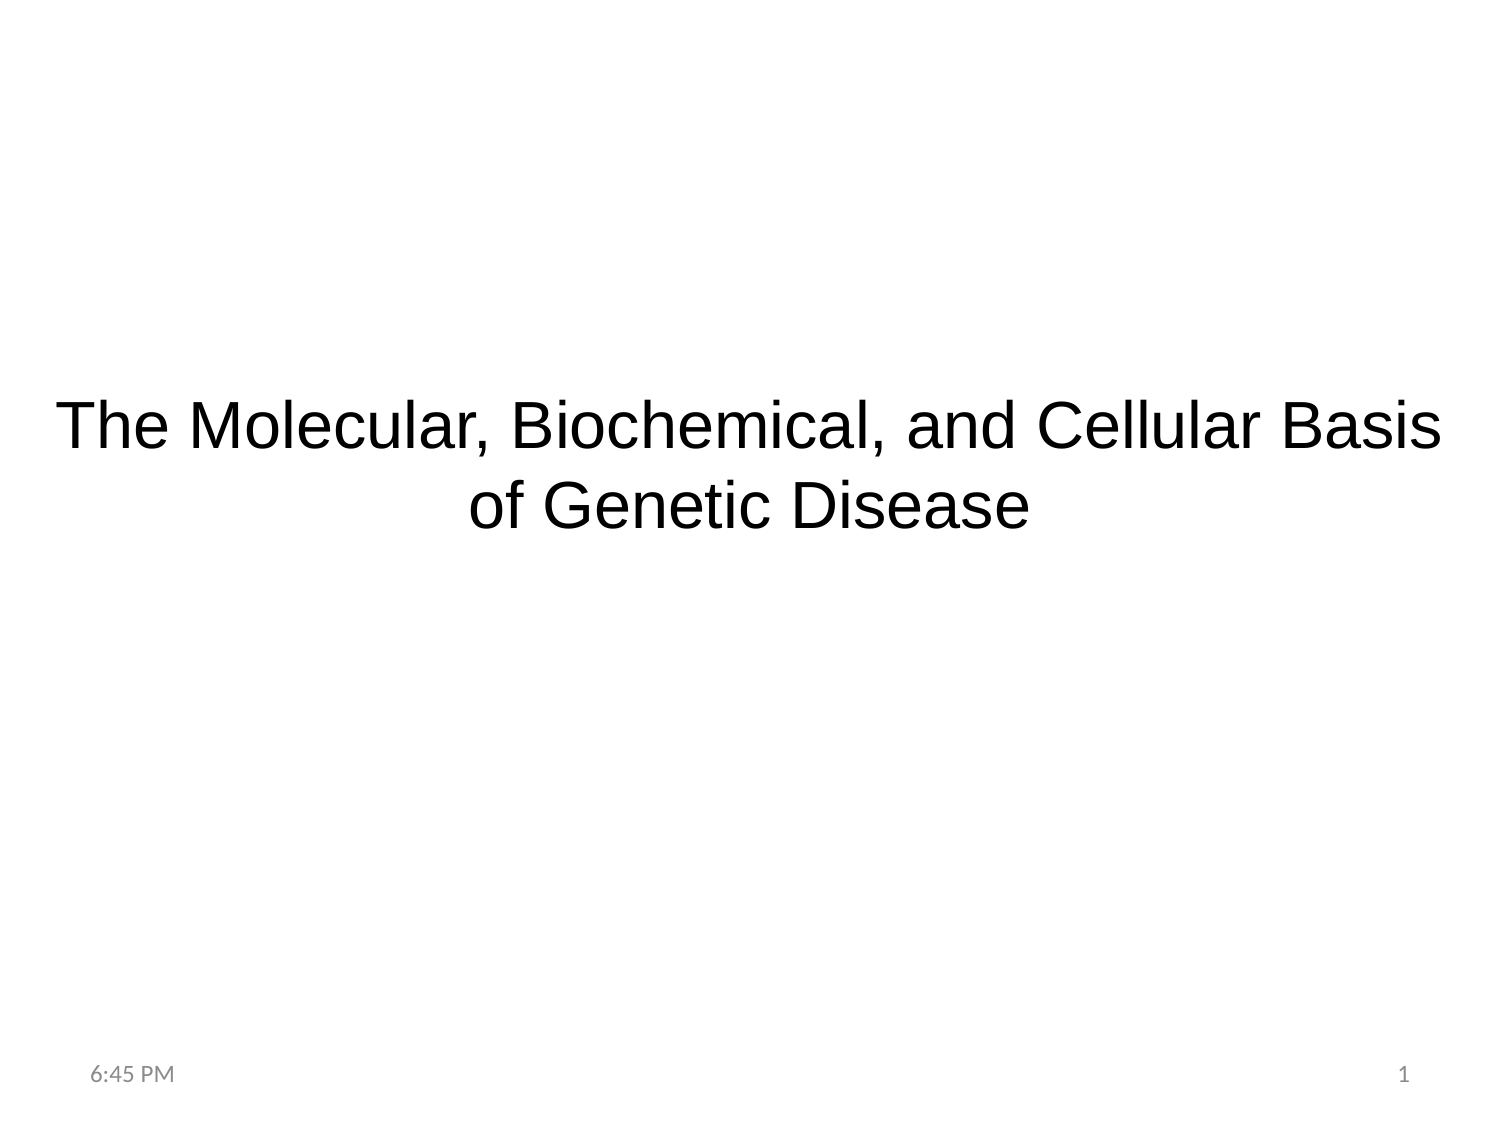

The Molecular, Biochemical, and Cellular Basis of Genetic Disease
6:45 PM
1